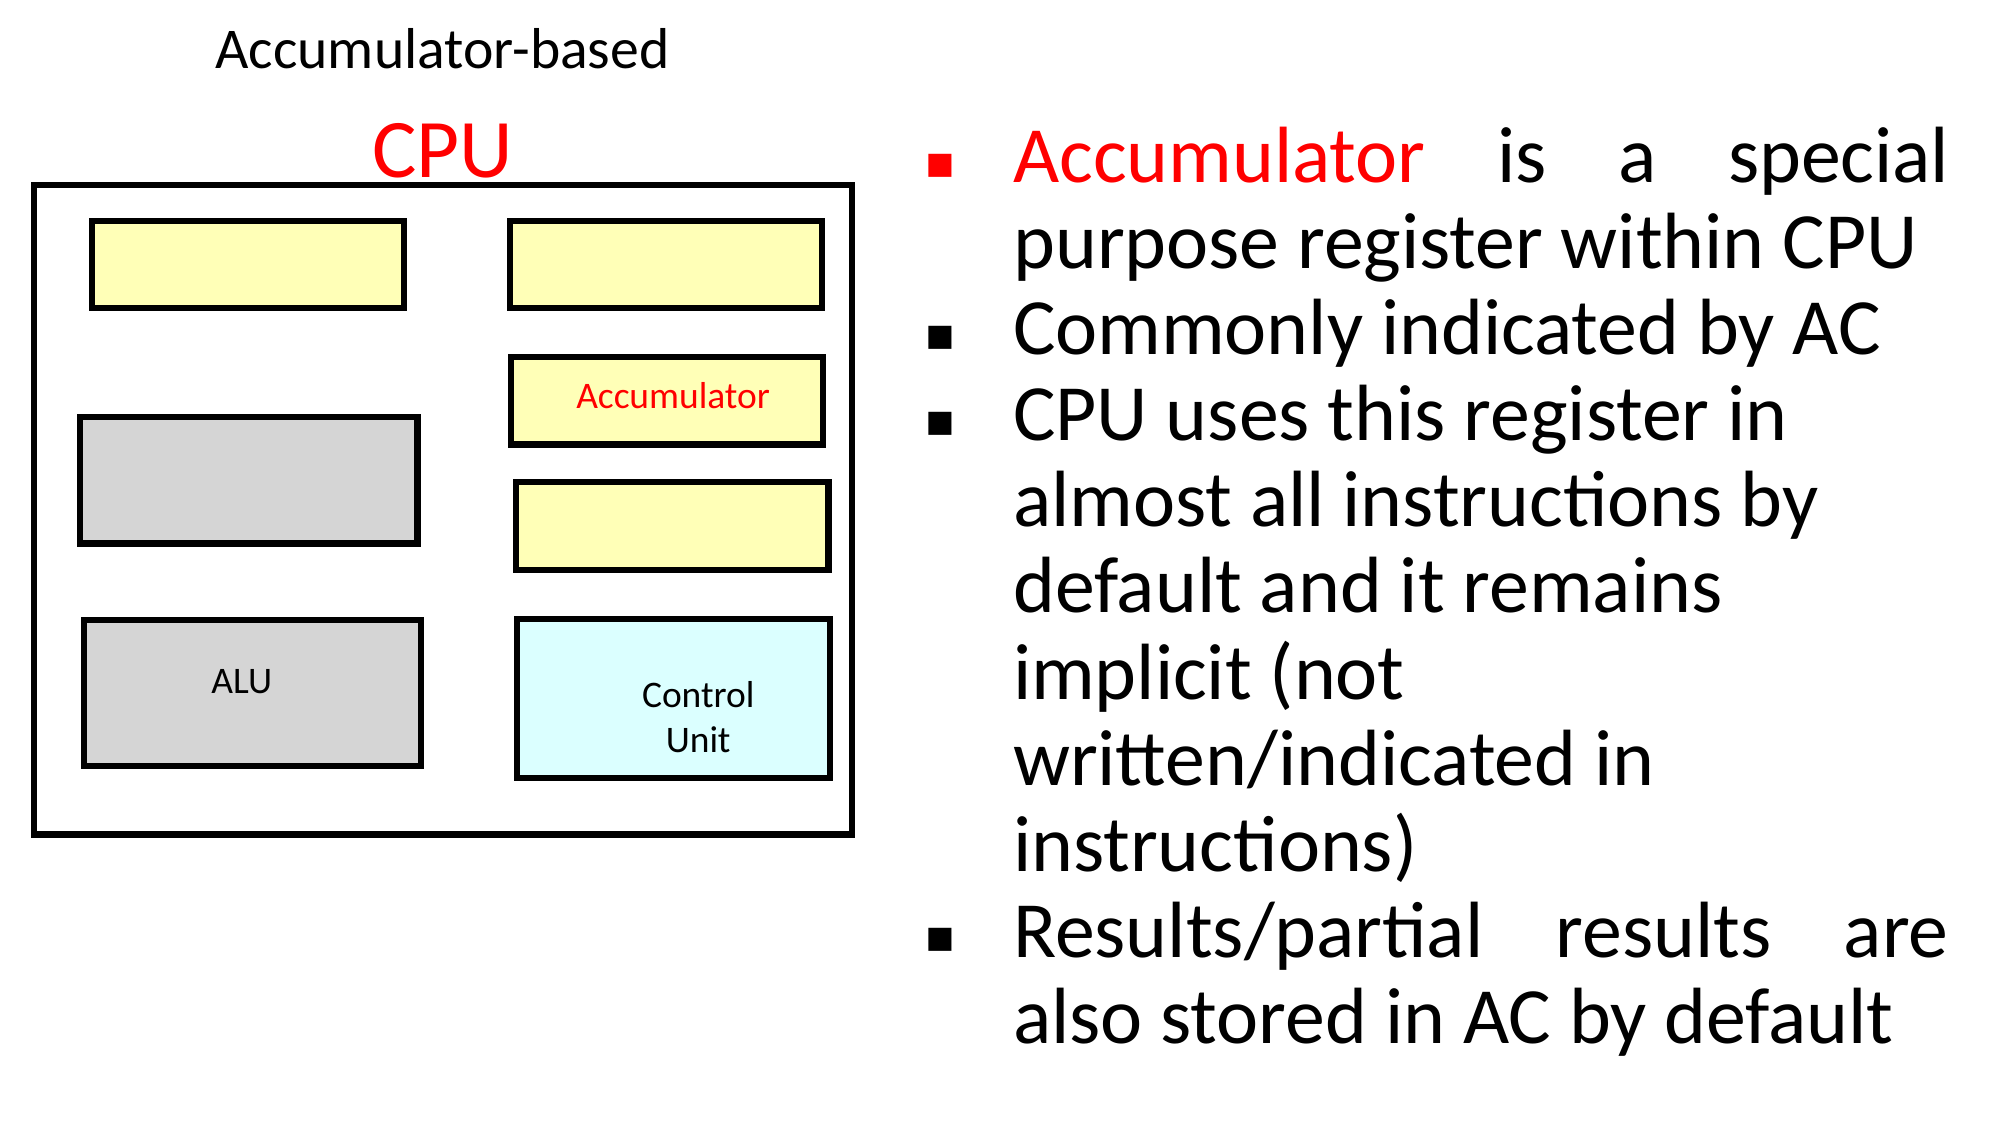

# Accumulator-based
Accumulator is a special purpose register within CPU
Commonly indicated by AC
CPU uses this register in almost all instructions by default and it remains implicit (not written/indicated in instructions)
Results/partial results are also stored in AC by default
CPU

Accumulator

ALU
Control
Unit